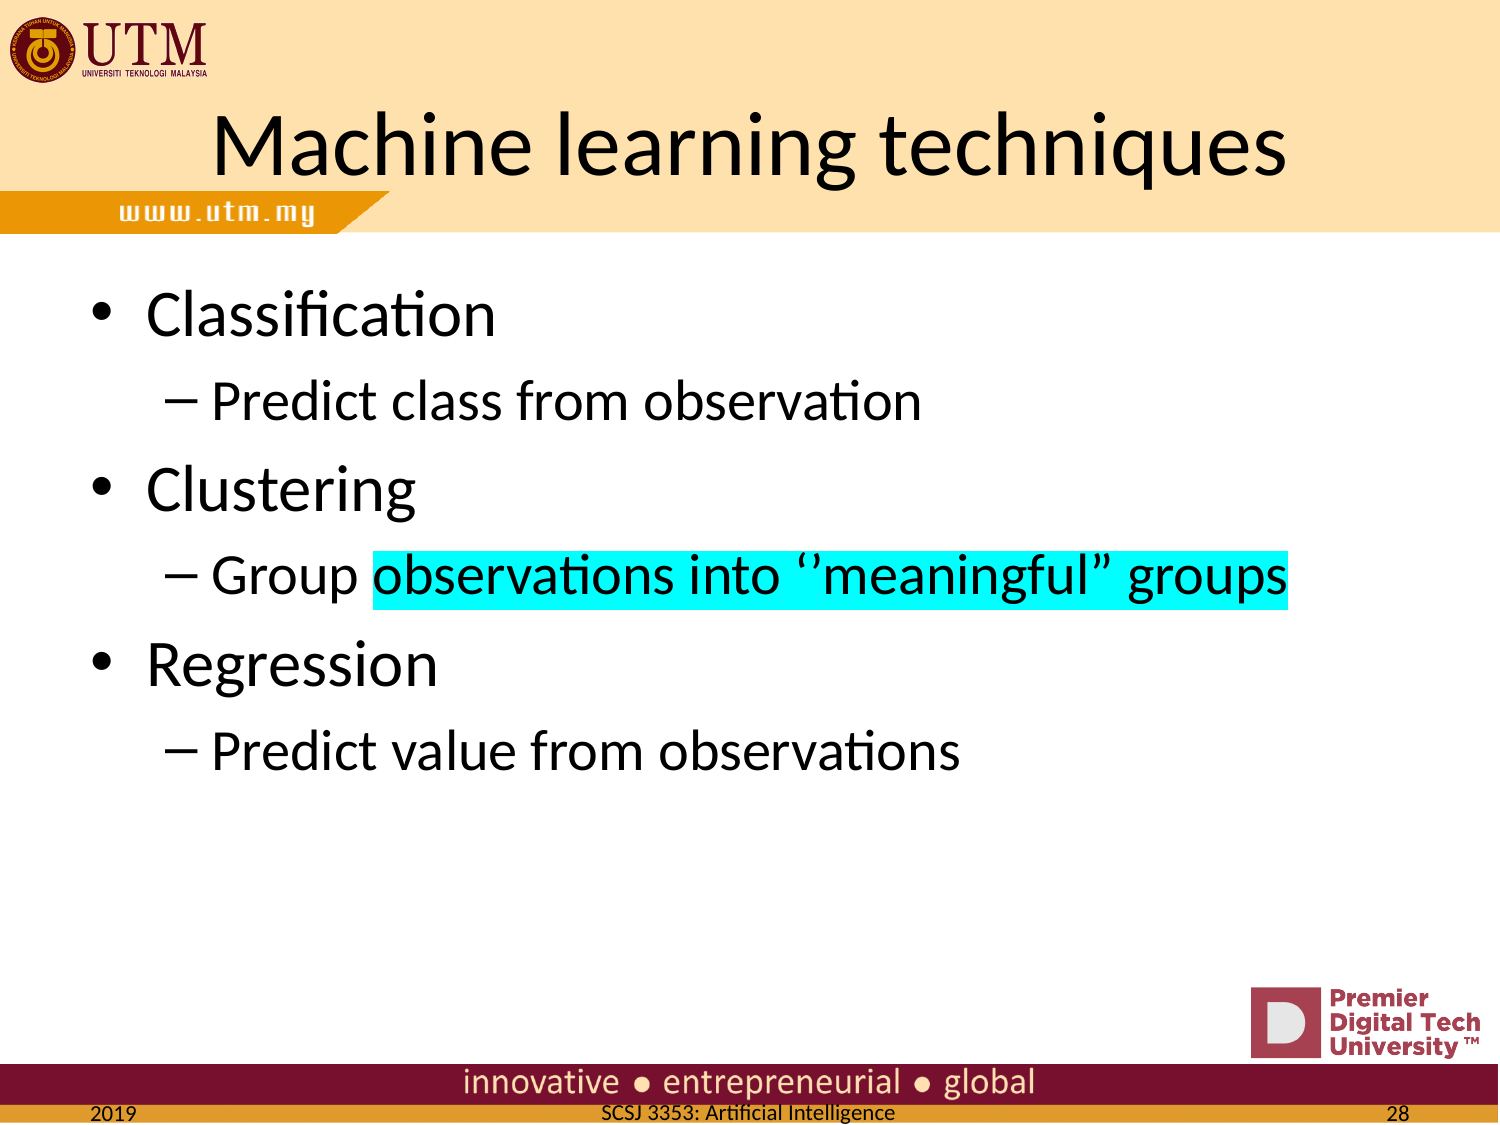

# Machine learning techniques
Classification
Predict class from observation
Clustering
Group observations into ‘’meaningful” groups
Regression
Predict value from observations

2019
28
SCSJ 3353: Artificial Intelligence